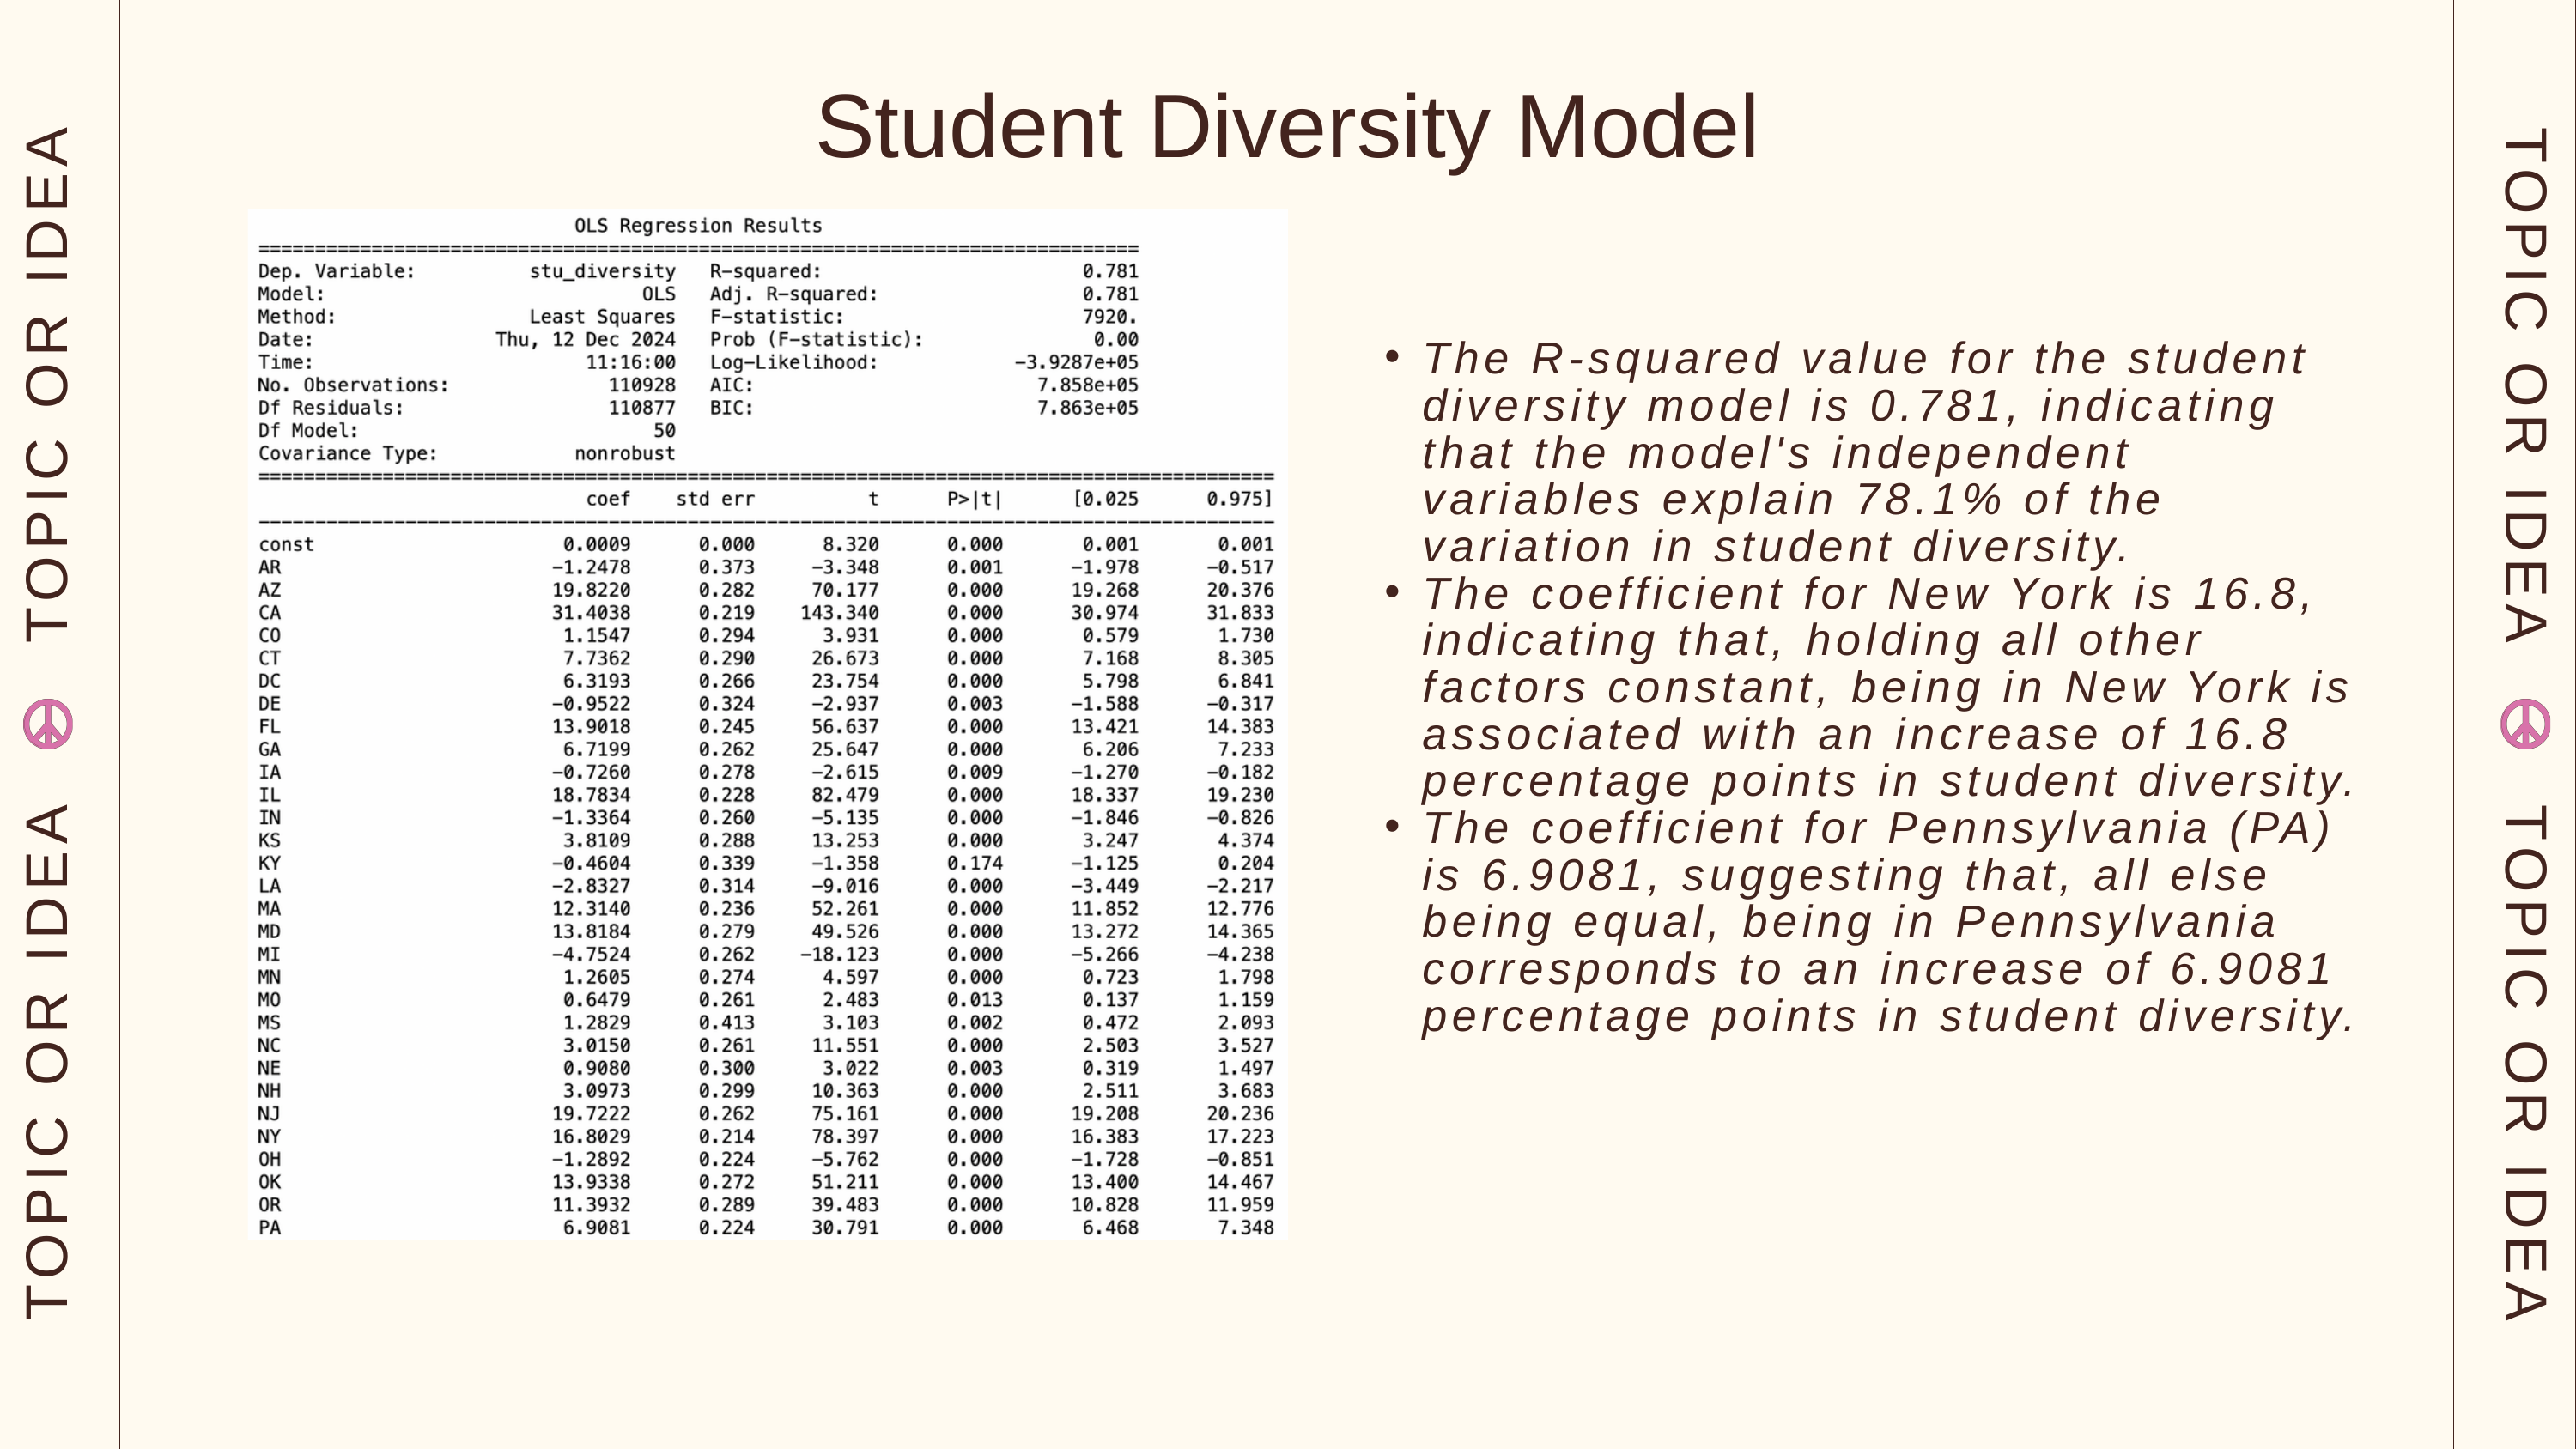

Student Diversity Model

The R-squared value for the student diversity model is 0.781, indicating that the model's independent variables explain 78.1% of the variation in student diversity.
The coefficient for New York is 16.8, indicating that, holding all other factors constant, being in New York is associated with an increase of 16.8 percentage points in student diversity.
The coefficient for Pennsylvania (PA) is 6.9081, suggesting that, all else being equal, being in Pennsylvania corresponds to an increase of 6.9081 percentage points in student diversity.

TOPIC OR IDEA       TOPIC OR IDEA

TOPIC OR IDEA       TOPIC OR IDEA